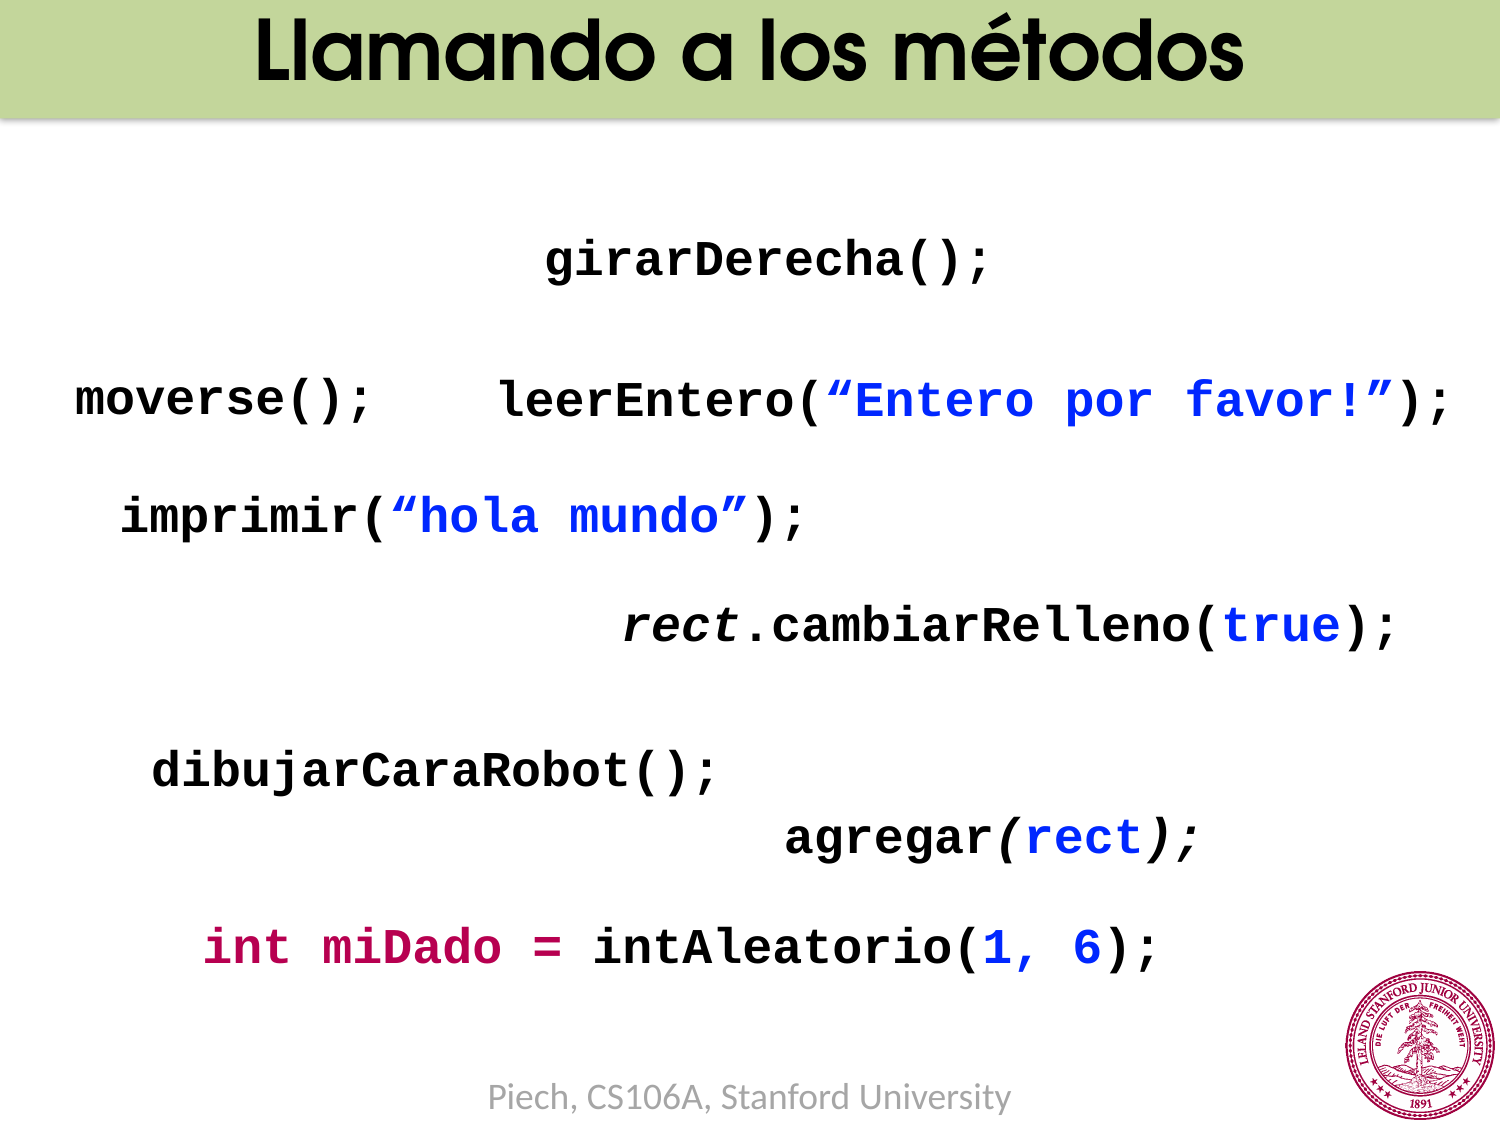

Llamando a los métodos
girarDerecha();
moverse();
leerEntero(“Entero por favor!”);
imprimir(“hola mundo”);
rect.cambiarRelleno(true);
dibujarCaraRobot();
agregar(rect);
int miDado = intAleatorio(1, 6);